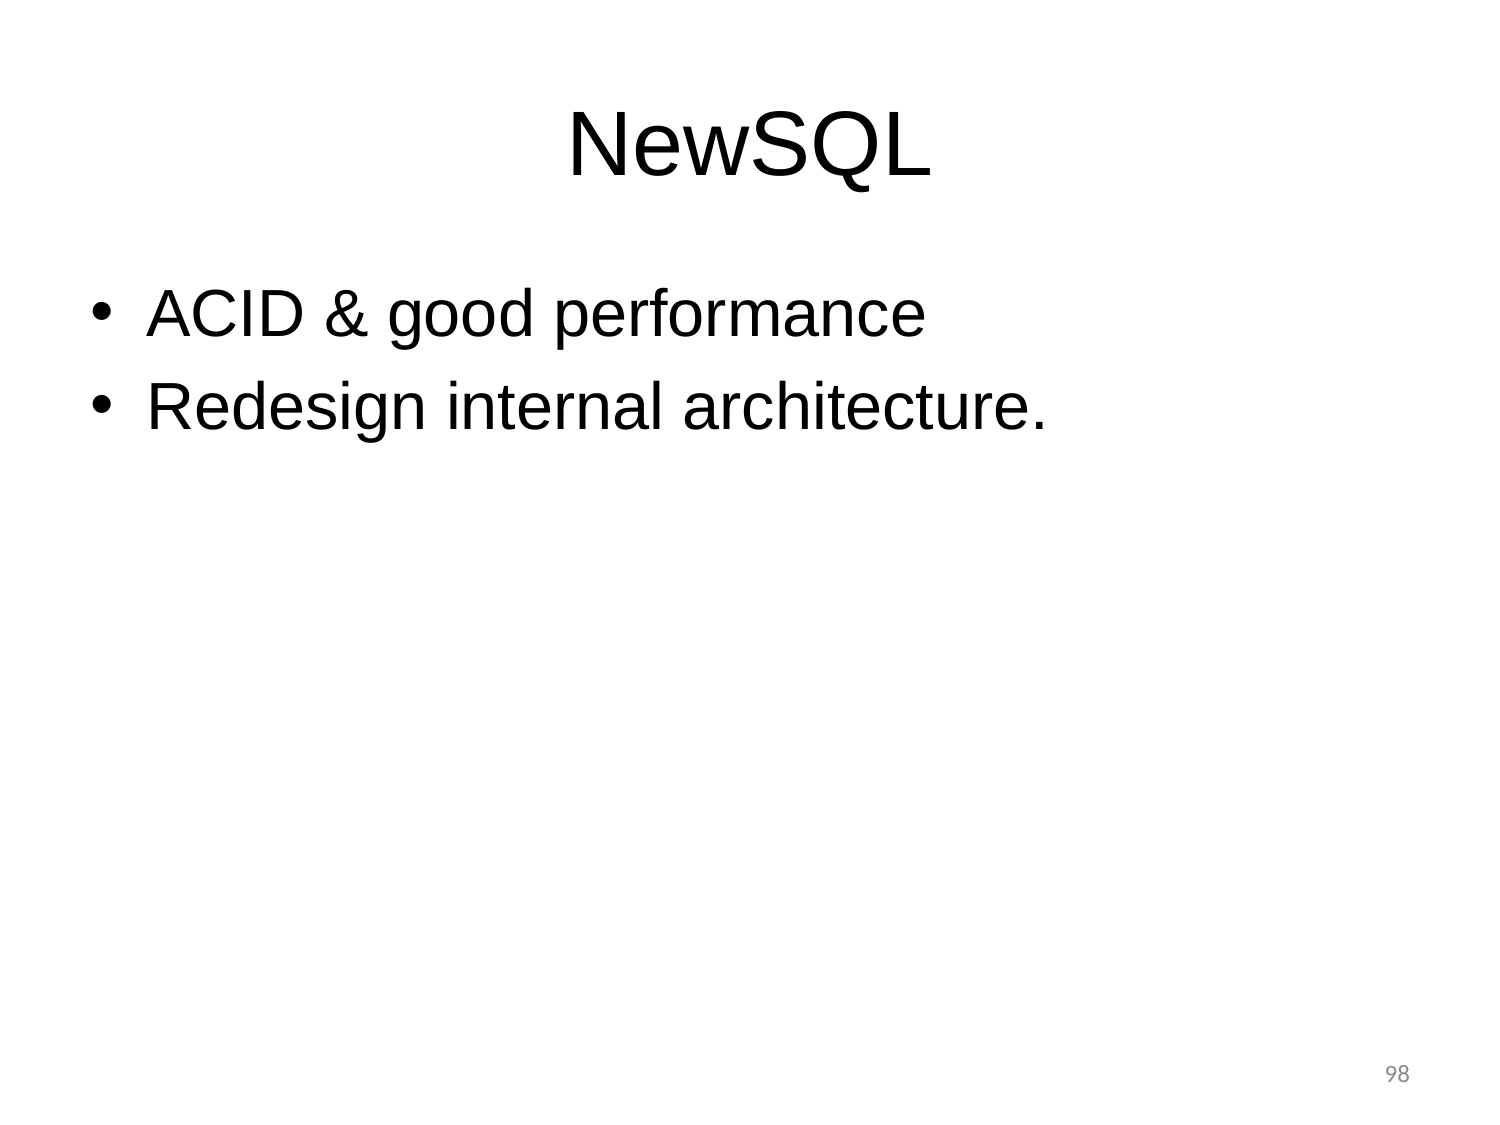

# NewSQL
ACID & good performance
Redesign internal architecture.

98